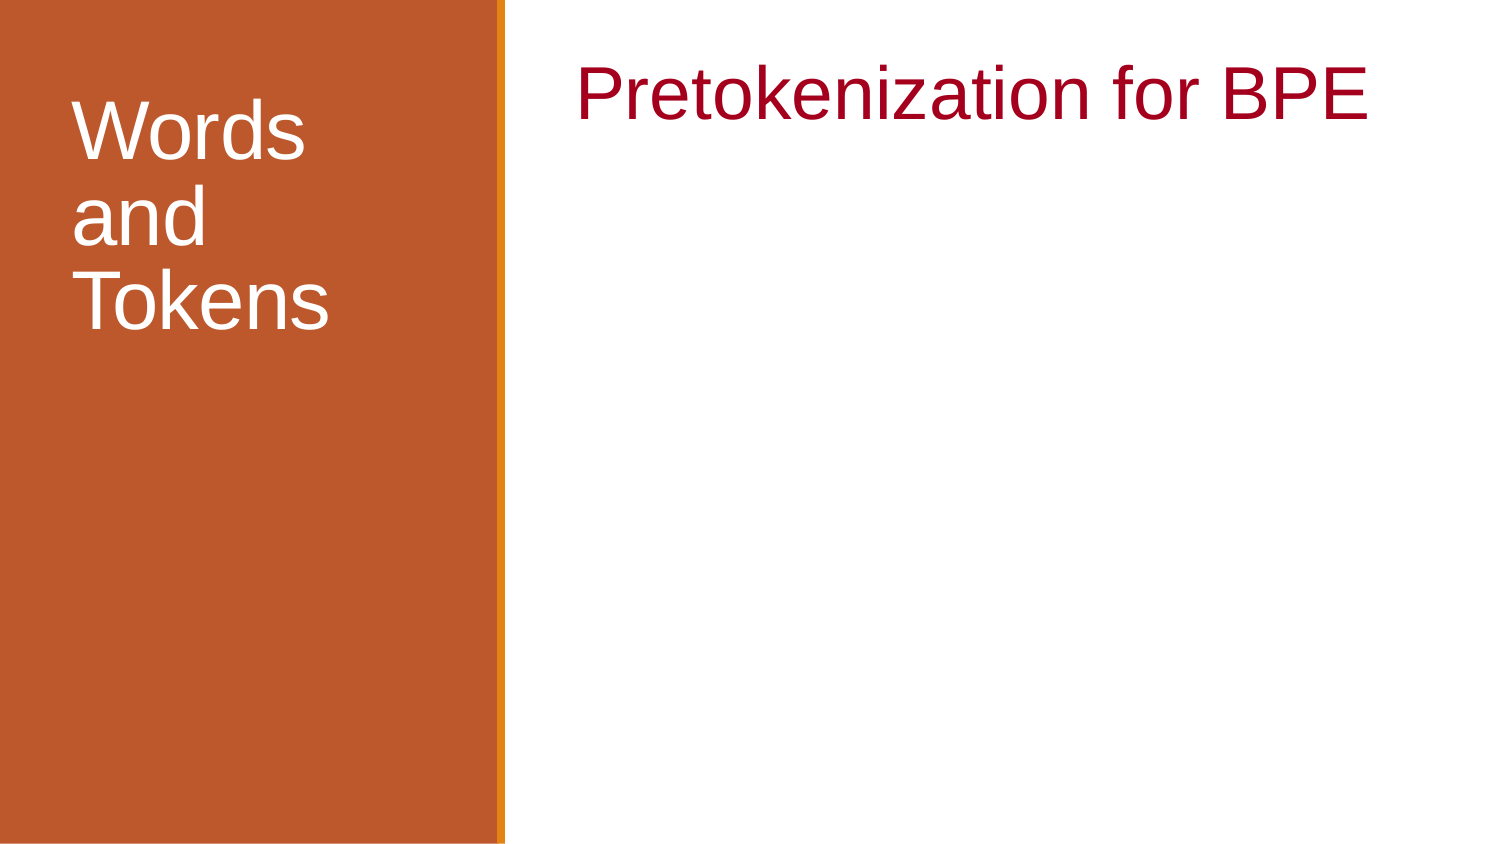

Pretokenization for BPE
# Words and Tokens